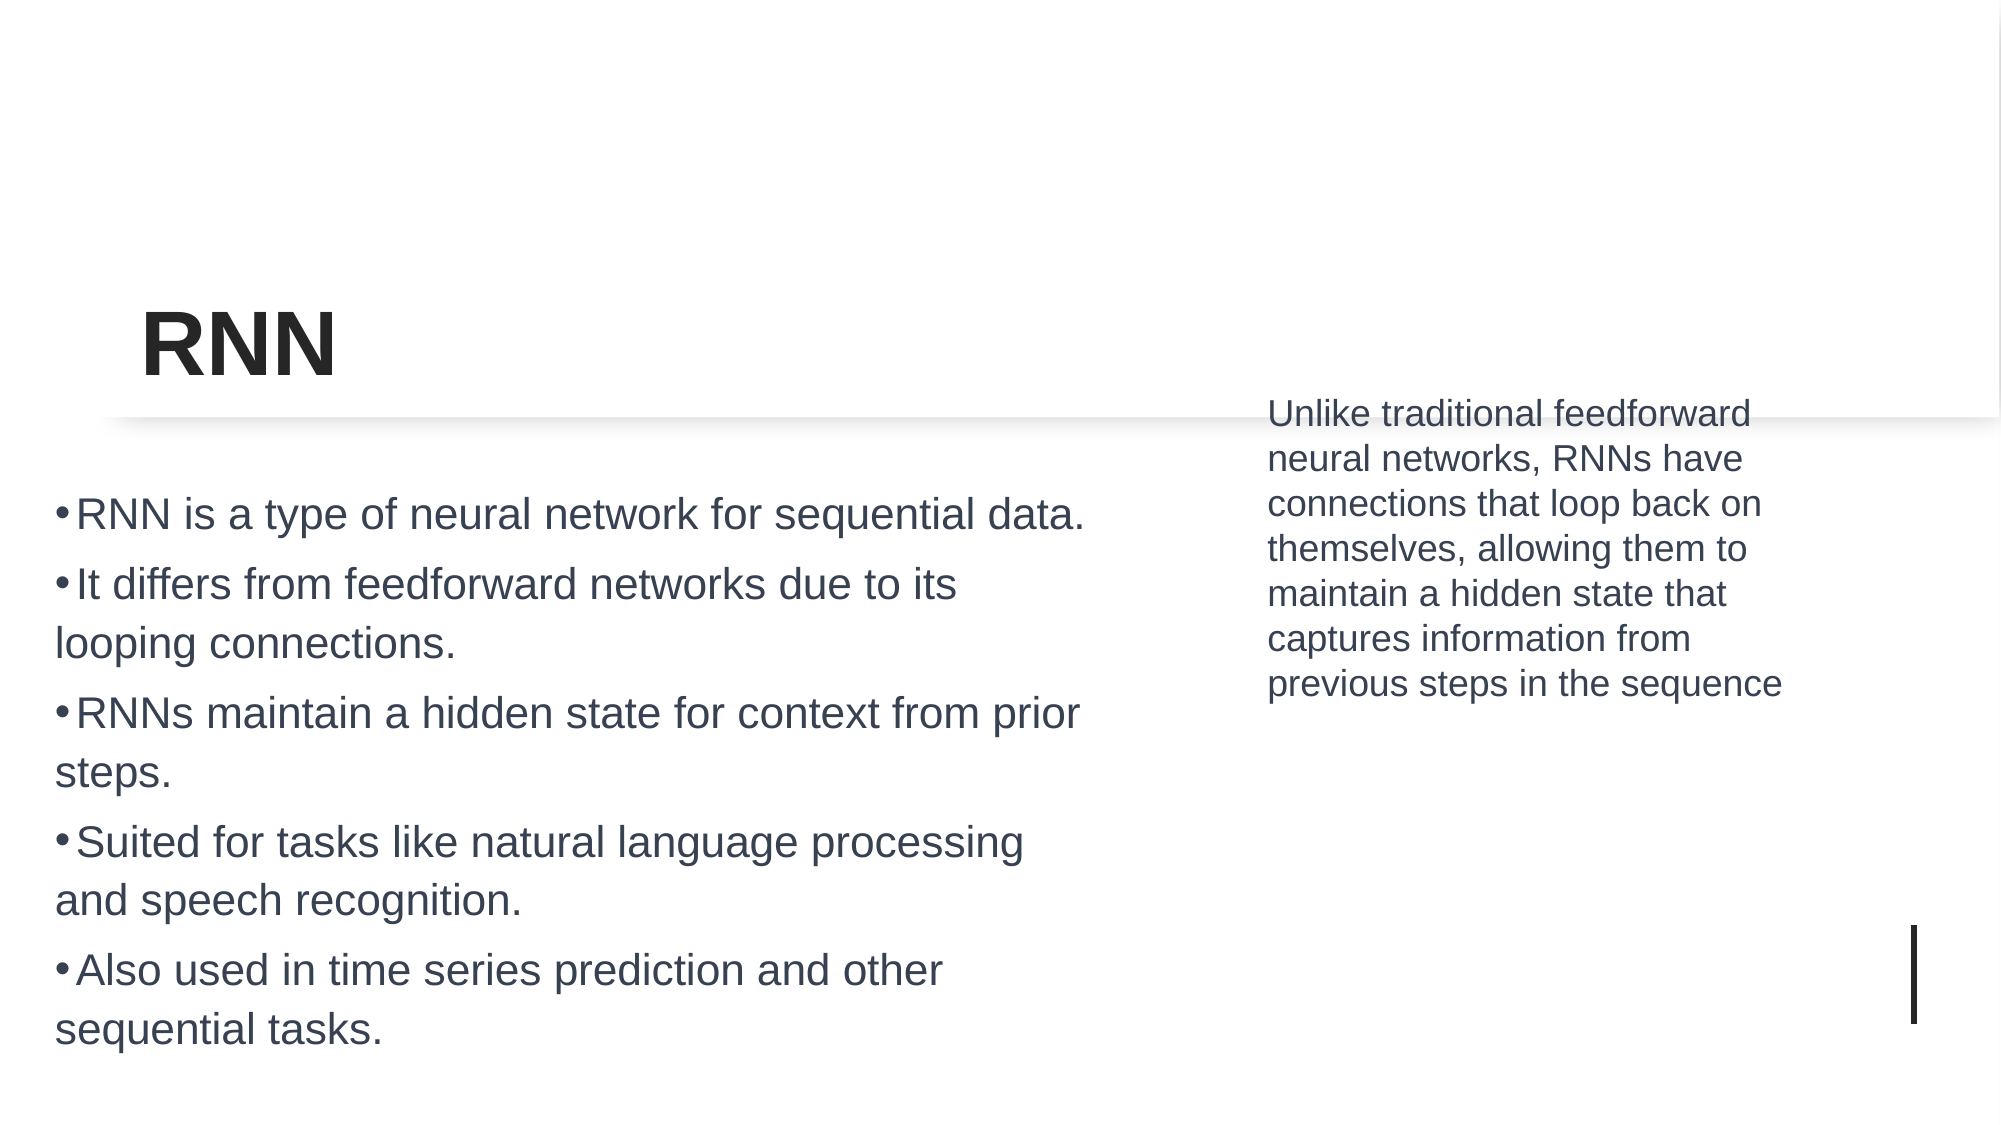

# RNN

Unlike traditional feedforward neural networks, RNNs have connections that loop back on themselves, allowing them to maintain a hidden state that captures information from previous steps in the sequence
 RNN is a type of neural network for sequential data.
 It differs from feedforward networks due to its looping connections.
 RNNs maintain a hidden state for context from prior steps.
 Suited for tasks like natural language processing and speech recognition.
 Also used in time series prediction and other sequential tasks.